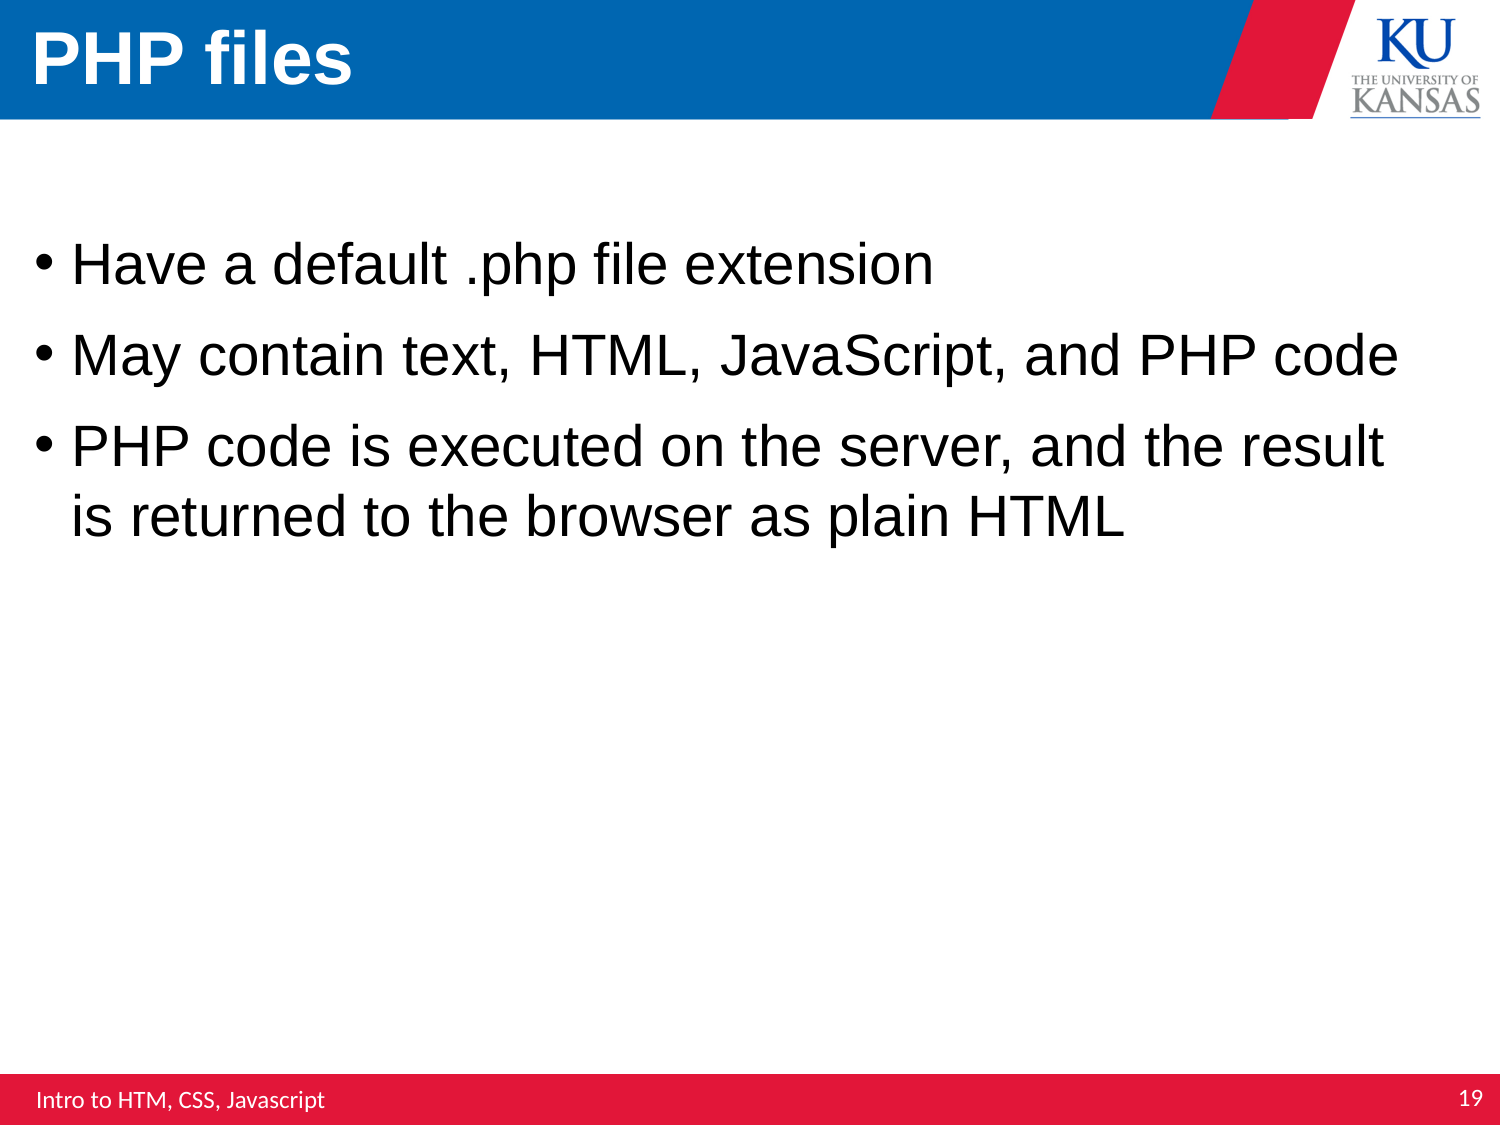

# PHP files
Have a default .php file extension
May contain text, HTML, JavaScript, and PHP code
PHP code is executed on the server, and the result is returned to the browser as plain HTML

19
Intro to HTM, CSS, Javascript